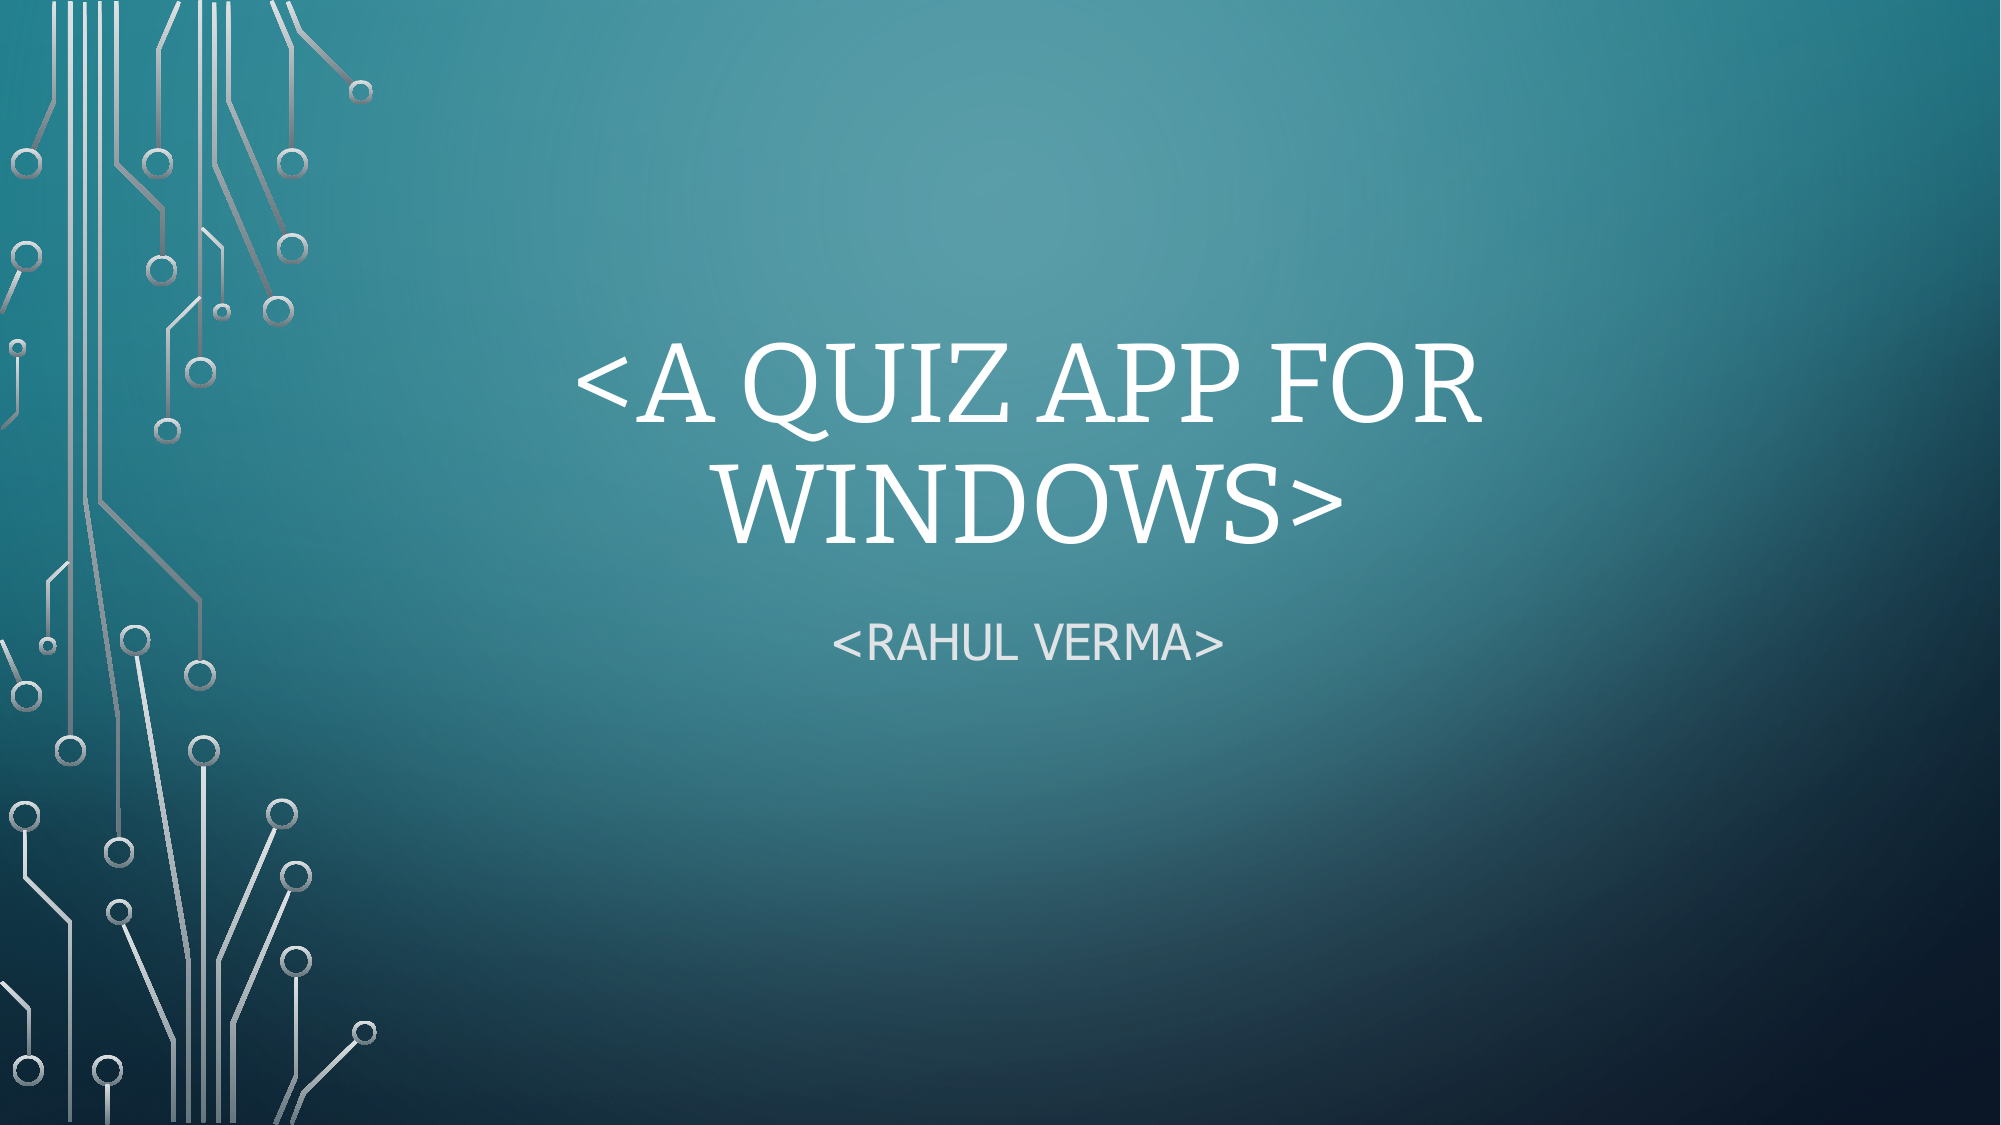

# <A Quiz App For WINdows>
<Rahul Verma>